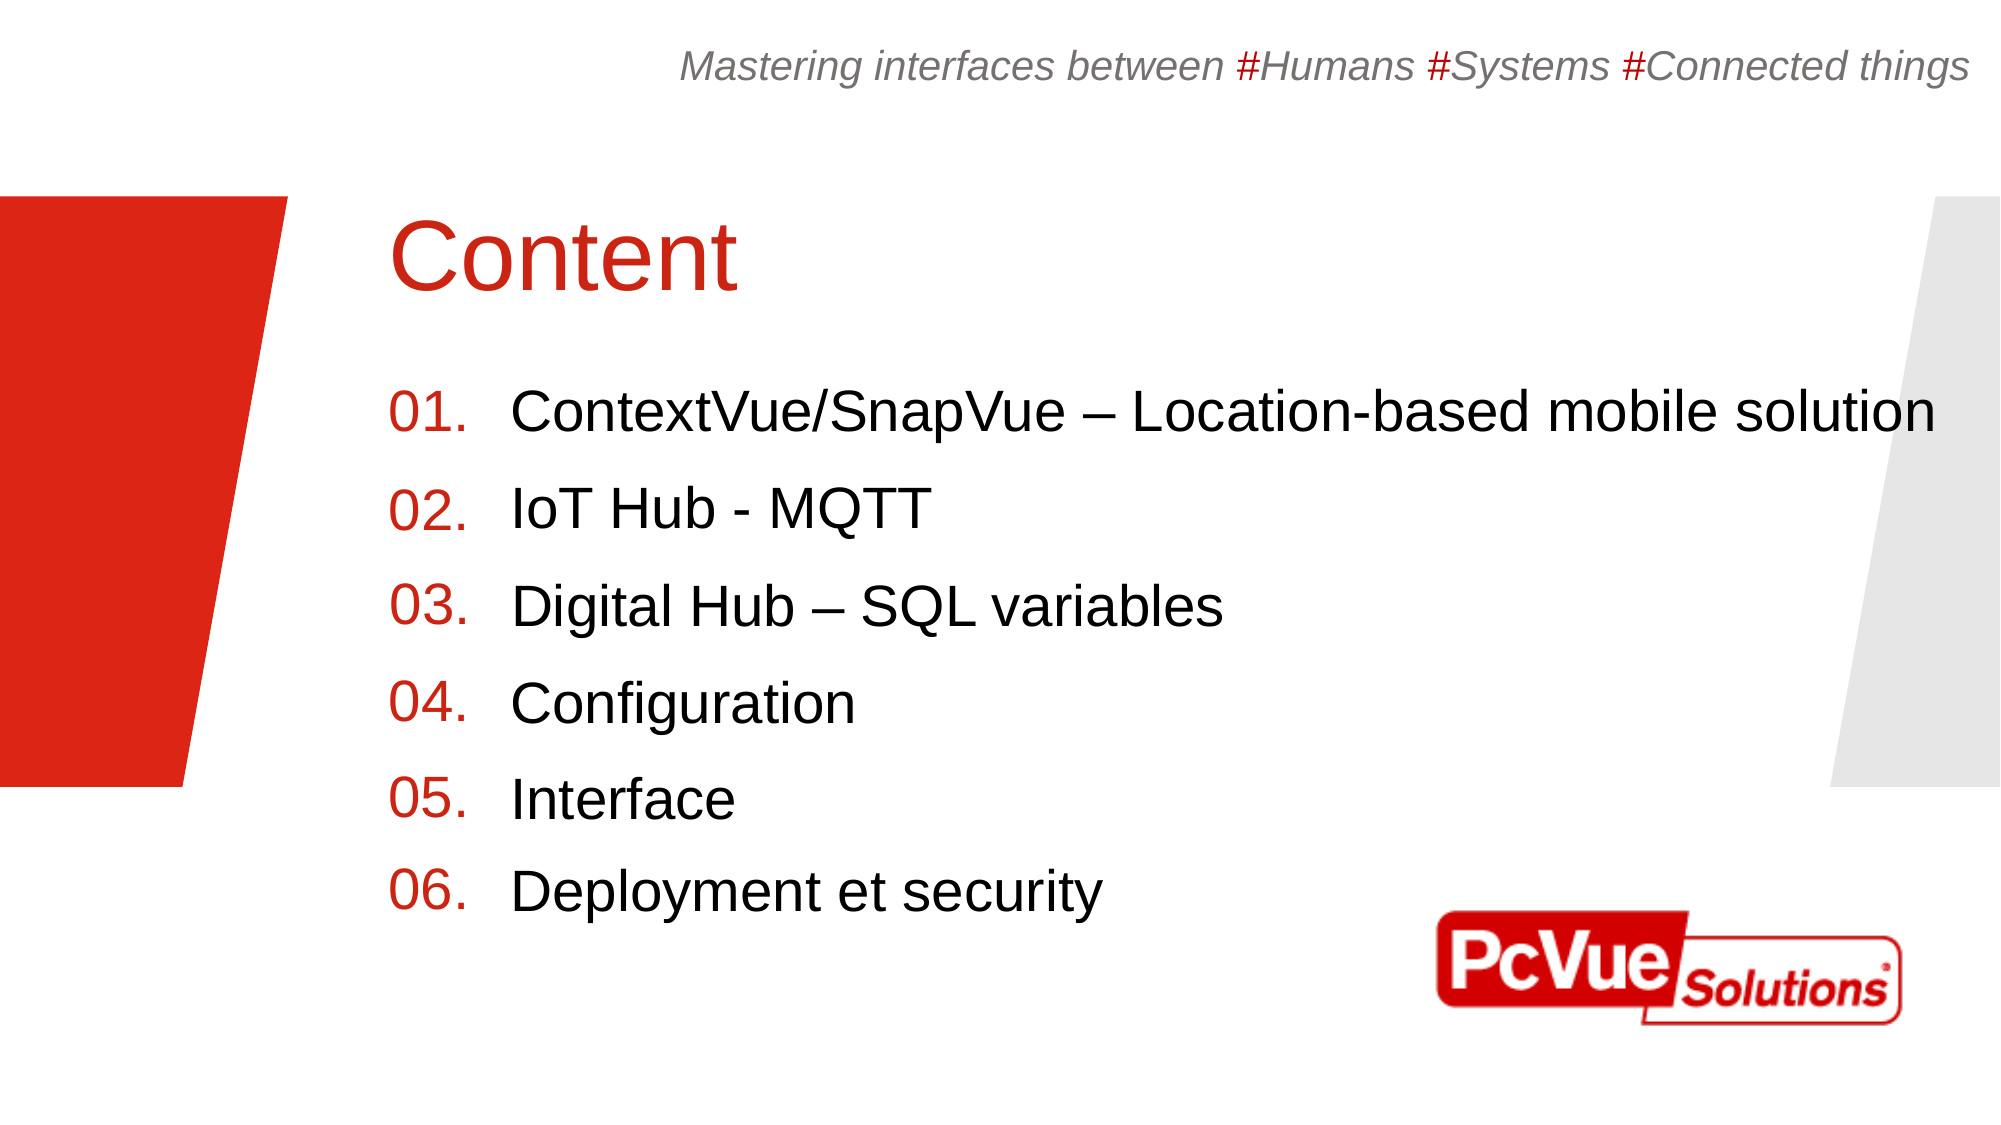

# Content
01.
ContextVue/SnapVue – Location-based mobile solution
IoT Hub - MQTT
02.
03.
Digital Hub – SQL variables
04.
Configuration
05.
Interface
06.
Deployment et security